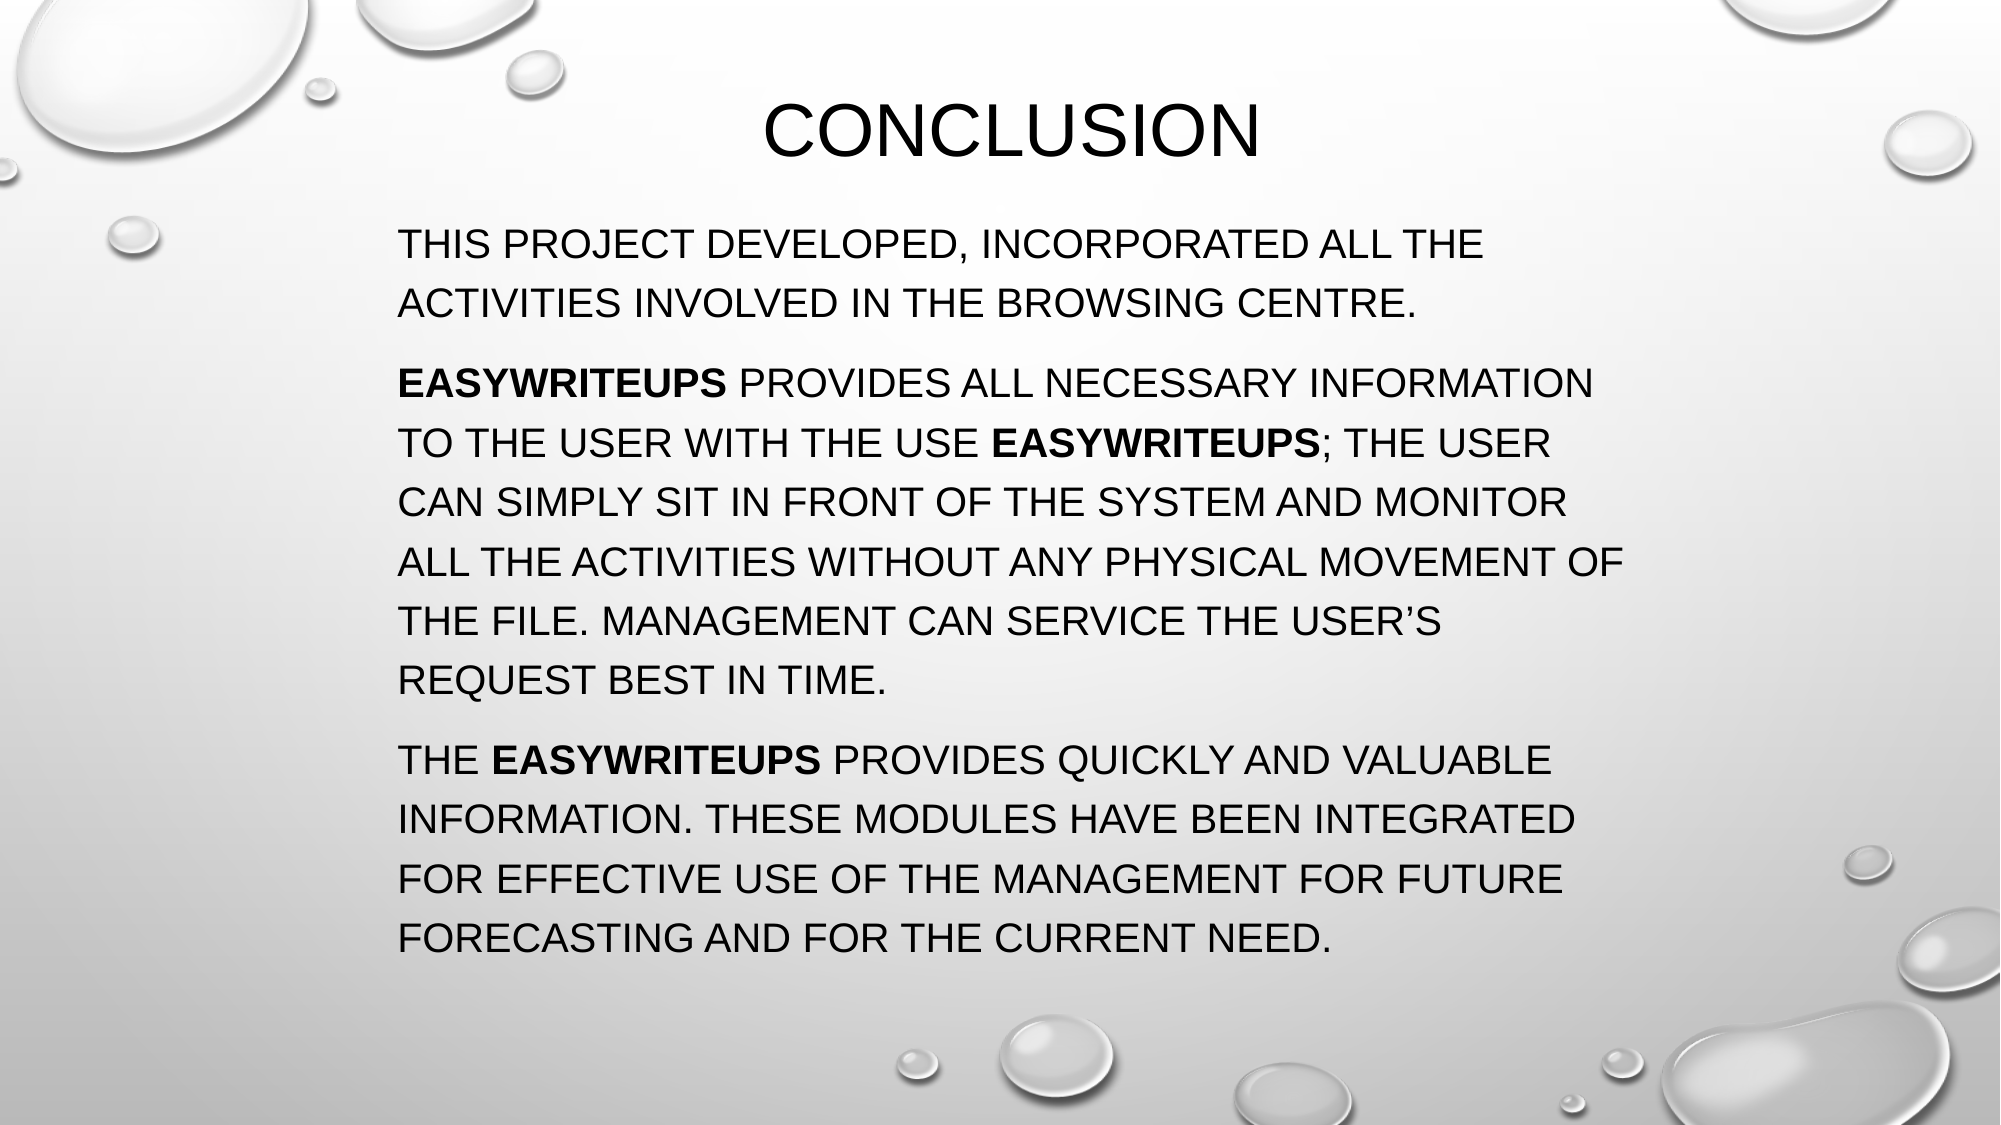

# CONCLUSION
This project developed, incorporated all the activities involved in the browsing Centre.
		EASYWRITEUPS provides all necessary information to the user with the use EASYWRITEUPS; the user can simply sit in front of the system and monitor all the activities without any physical movement of the file. Management can service the user’s request best in time.
		The EASYWRITEUPS provides quickly and valuable information. These modules have been integrated for effective use of the management for future forecasting and for the current need.